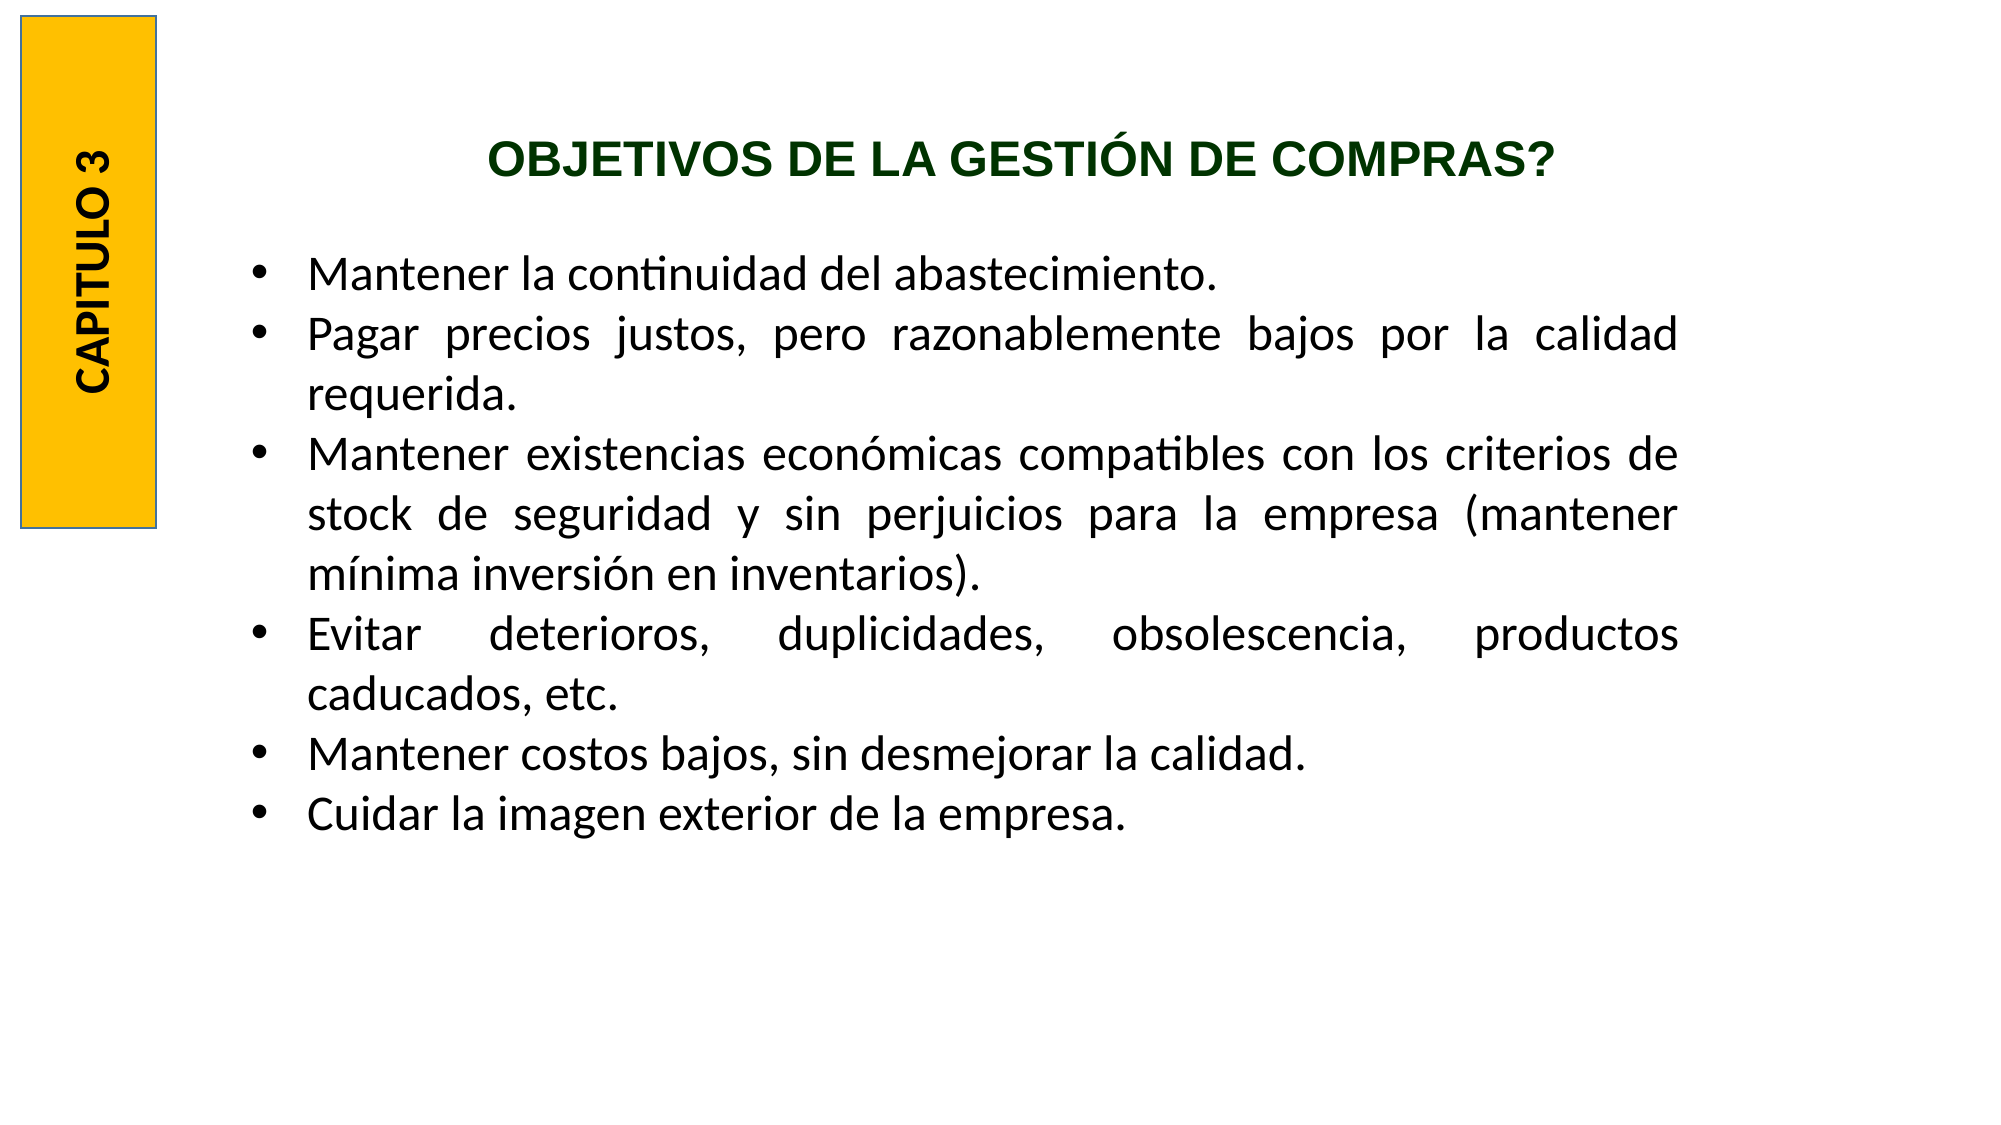

OBJETIVOS DE LA GESTIÓN DE COMPRAS?
CAPITULO 3
Mantener la continuidad del abastecimiento.
Pagar precios justos, pero razonablemente bajos por la calidad requerida.
Mantener existencias económicas compatibles con los criterios de stock de seguridad y sin perjuicios para la empresa (mantener mínima inversión en inventarios).
Evitar deterioros, duplicidades, obsolescencia, productos caducados, etc.
Mantener costos bajos, sin desmejorar la calidad.
Cuidar la imagen exterior de la empresa.